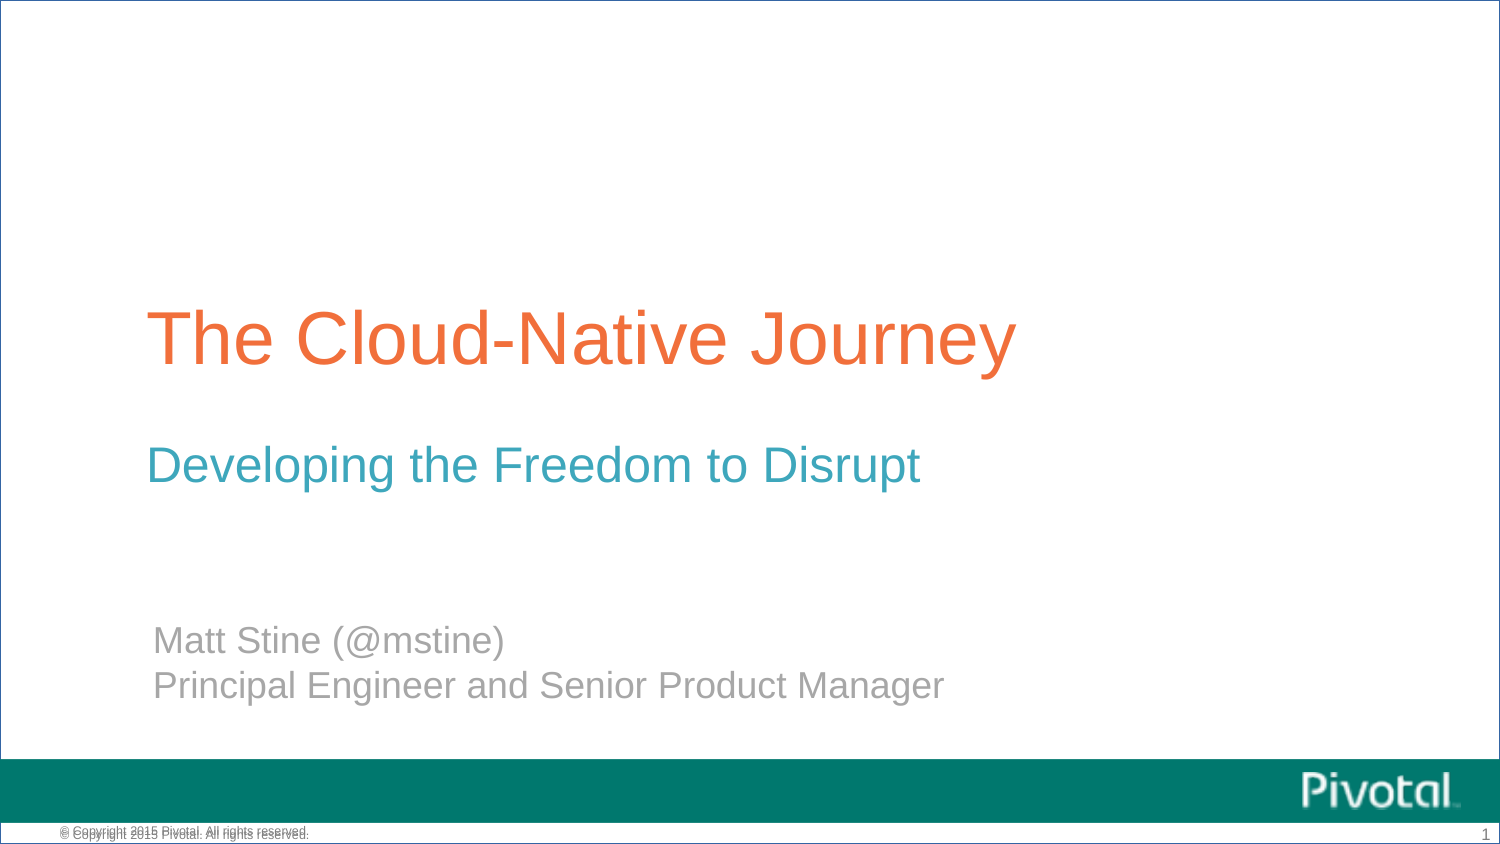

# The Cloud-Native Journey
Developing the Freedom to Disrupt
Matt Stine (@mstine)
Principal Engineer and Senior Product Manager
1